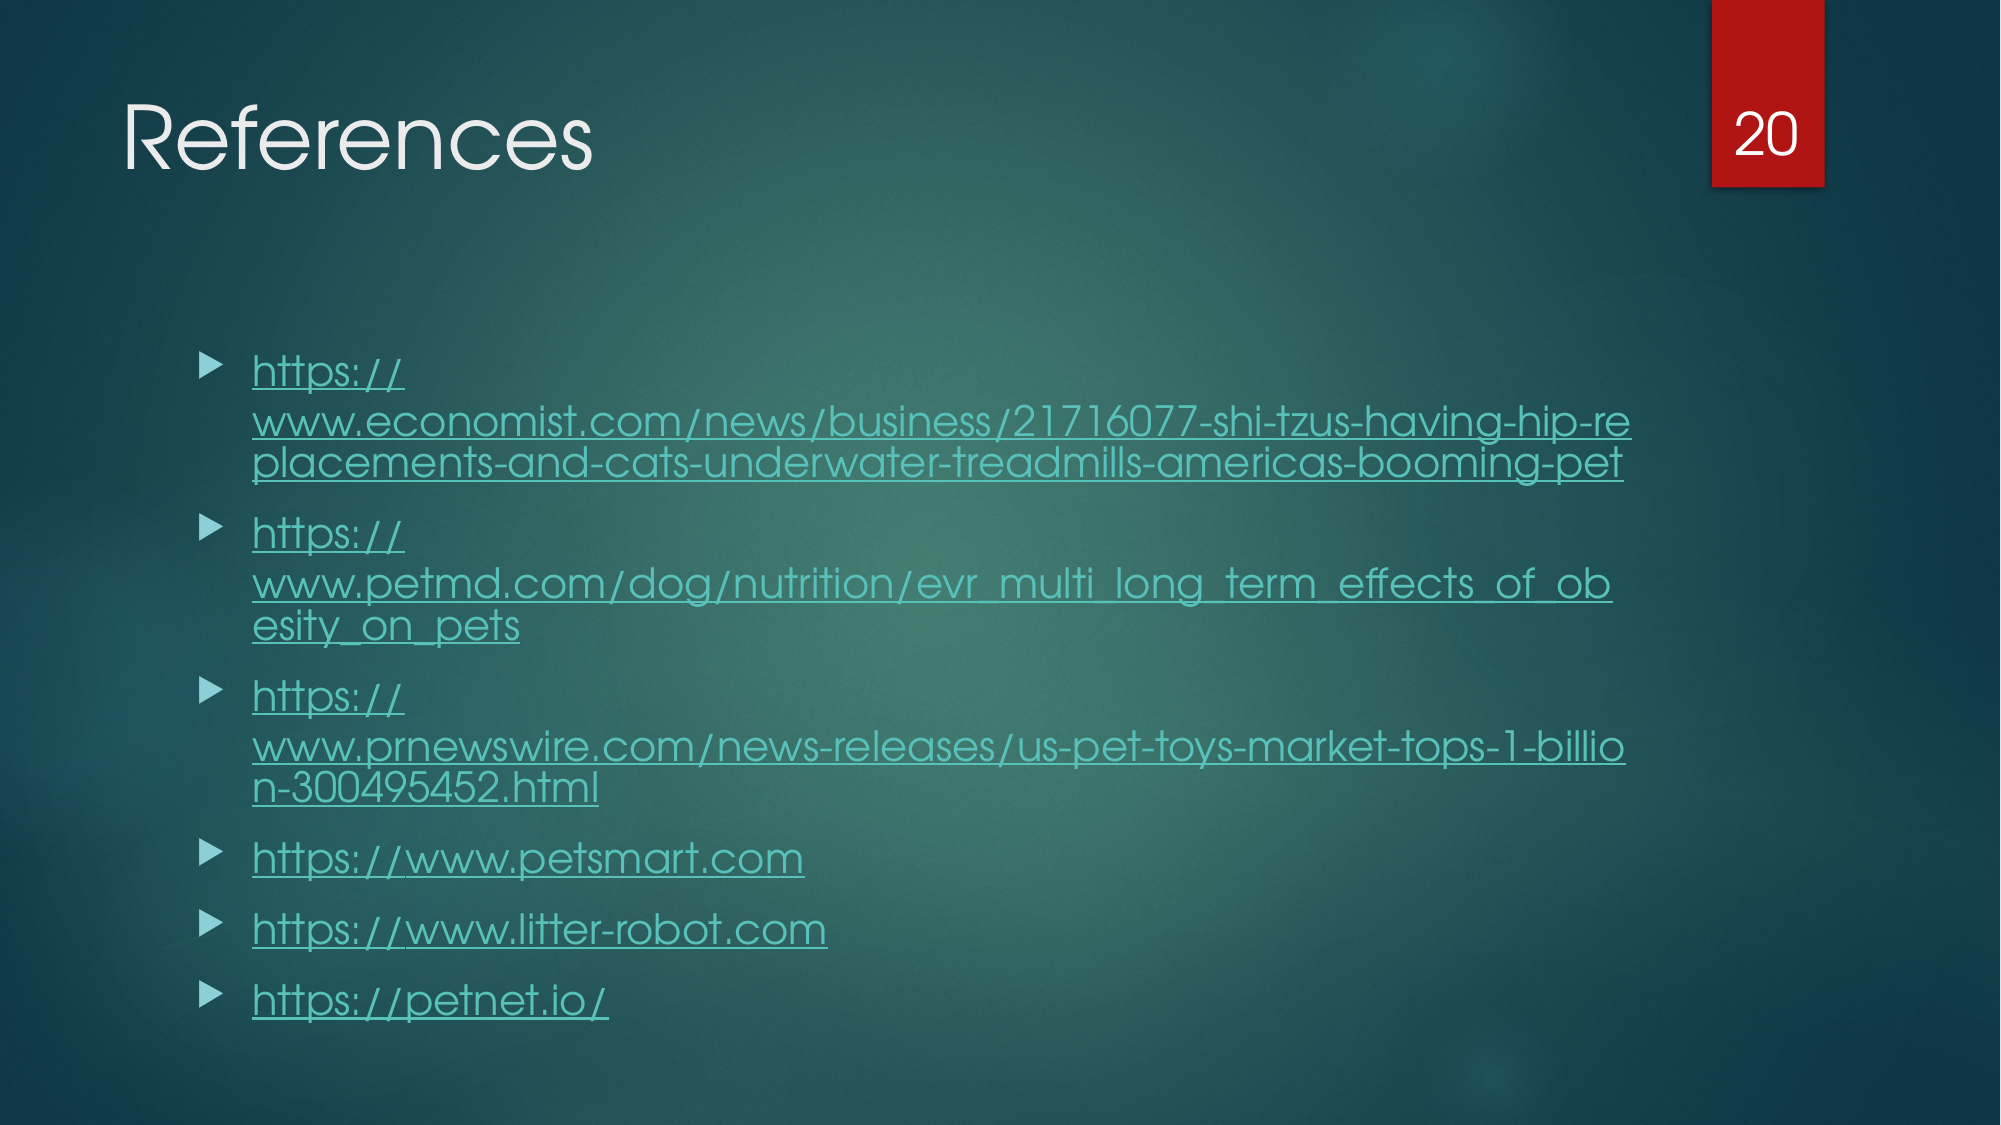

20
# References
https://www.economist.com/news/business/21716077-shi-tzus-having-hip-replacements-and-cats-underwater-treadmills-americas-booming-pet
https://www.petmd.com/dog/nutrition/evr_multi_long_term_effects_of_obesity_on_pets
https://www.prnewswire.com/news-releases/us-pet-toys-market-tops-1-billion-300495452.html
https://www.petsmart.com
https://www.litter-robot.com
https://petnet.io/